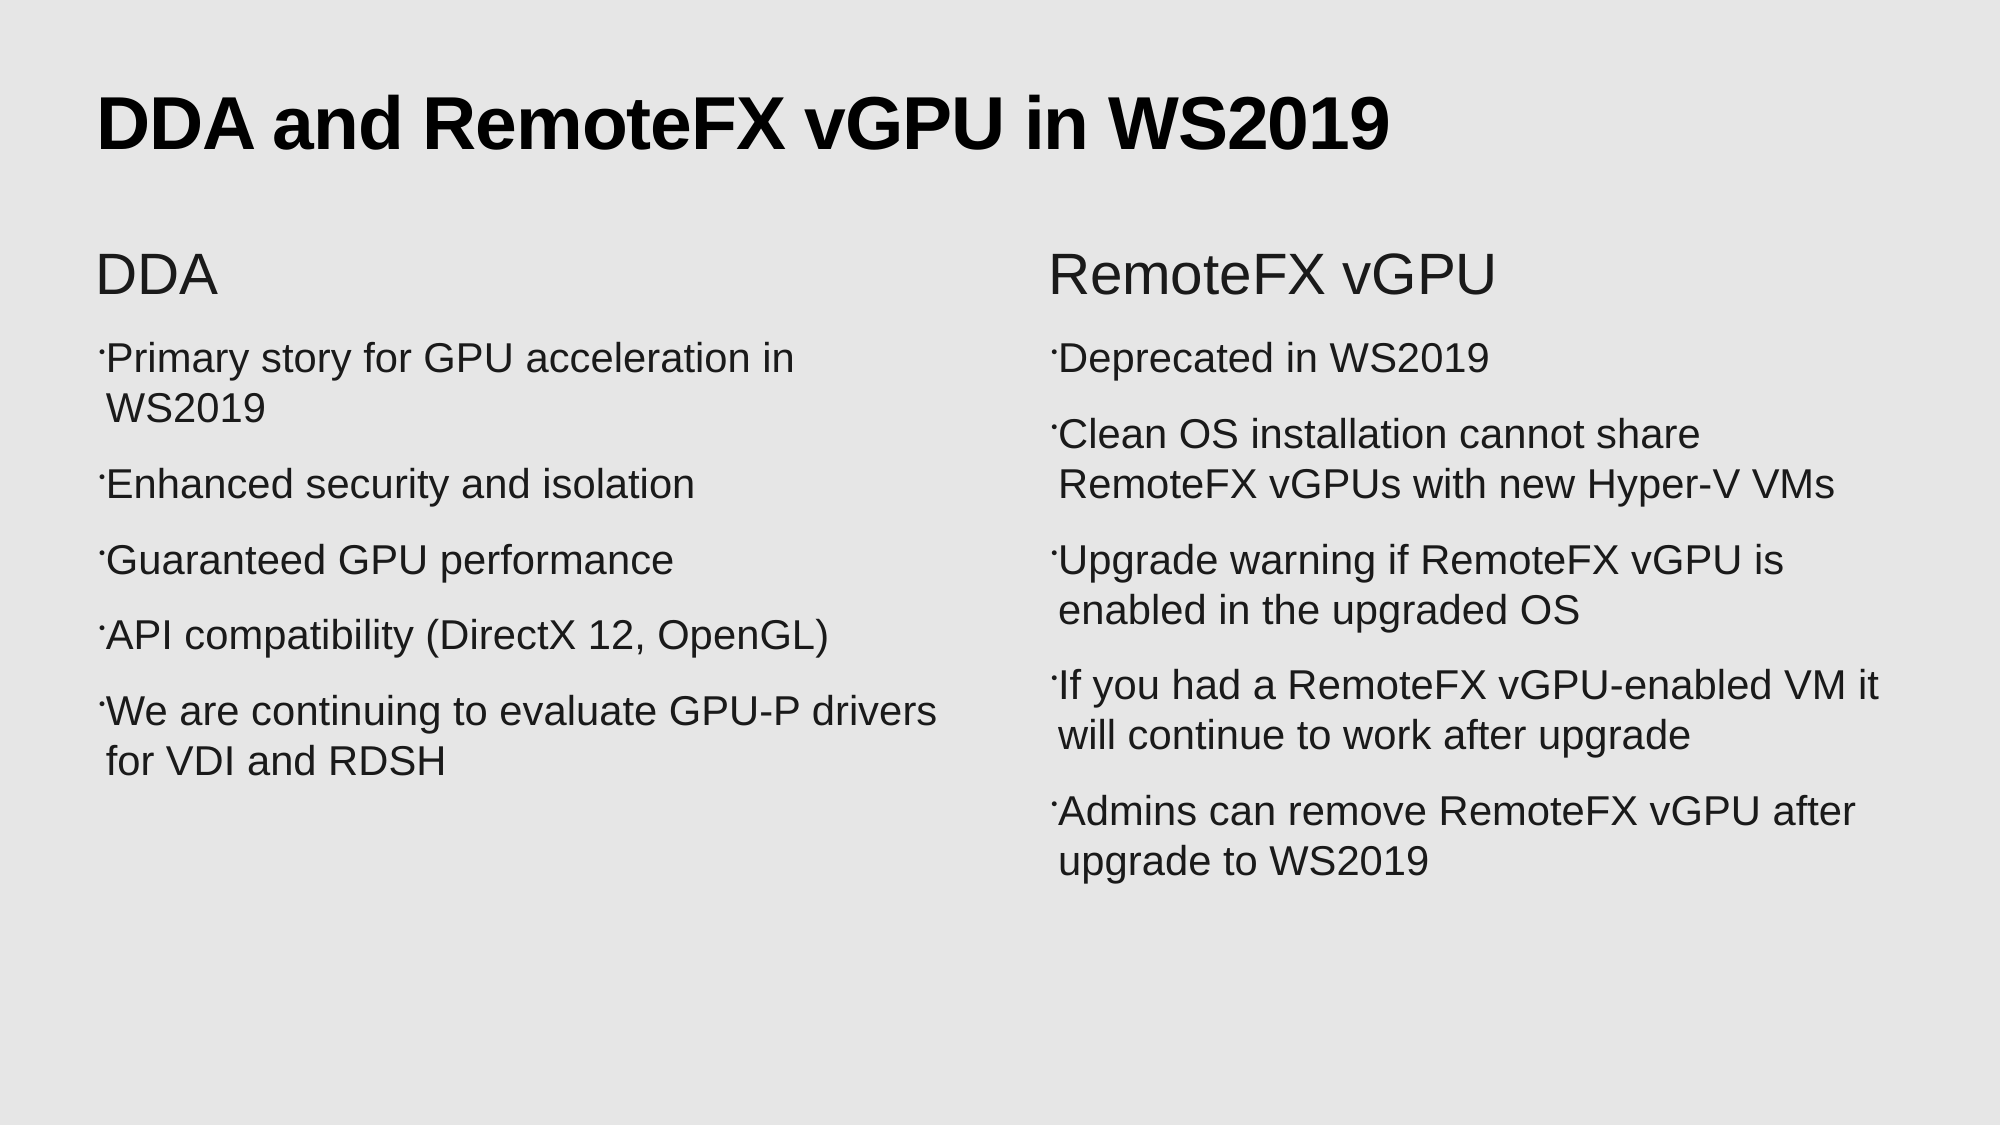

# DDA and RemoteFX vGPU in WS2019
DDA
Primary story for GPU acceleration in WS2019
Enhanced security and isolation
Guaranteed GPU performance
API compatibility (DirectX 12, OpenGL)
We are continuing to evaluate GPU-P drivers for VDI and RDSH
RemoteFX vGPU
Deprecated in WS2019
Clean OS installation cannot share RemoteFX vGPUs with new Hyper-V VMs
Upgrade warning if RemoteFX vGPU is enabled in the upgraded OS
If you had a RemoteFX vGPU-enabled VM it will continue to work after upgrade
Admins can remove RemoteFX vGPU after upgrade to WS2019